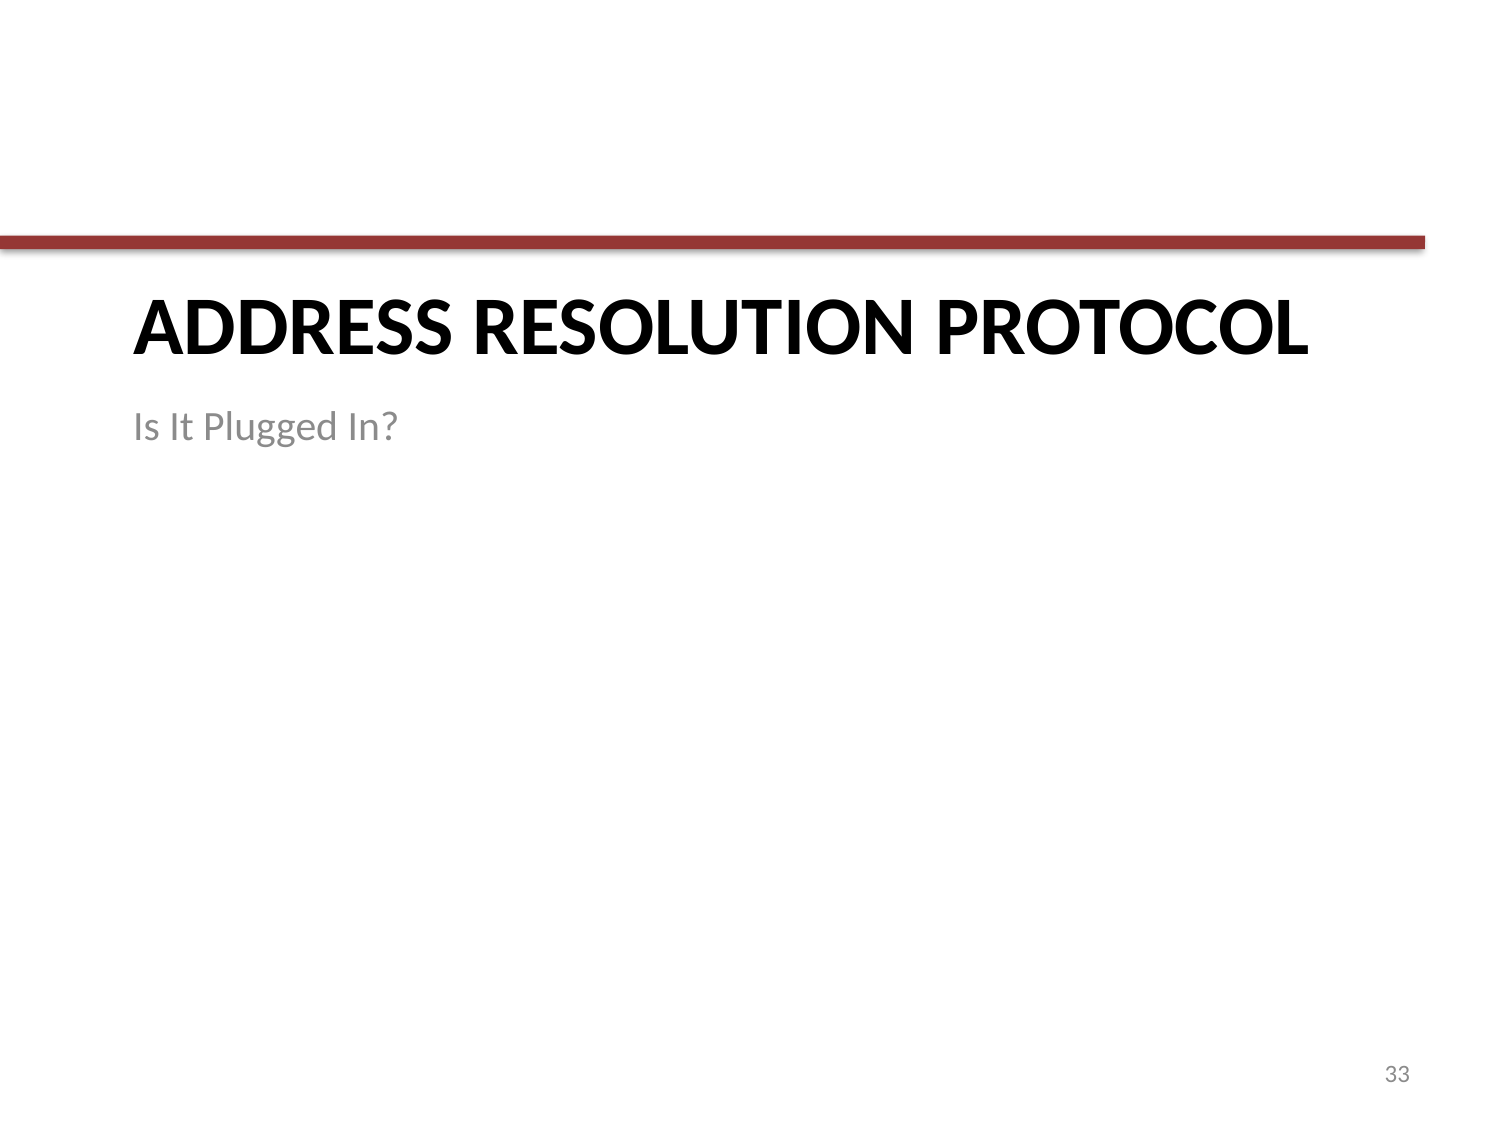

Address Resolution Protocol
Is It Plugged In?
33